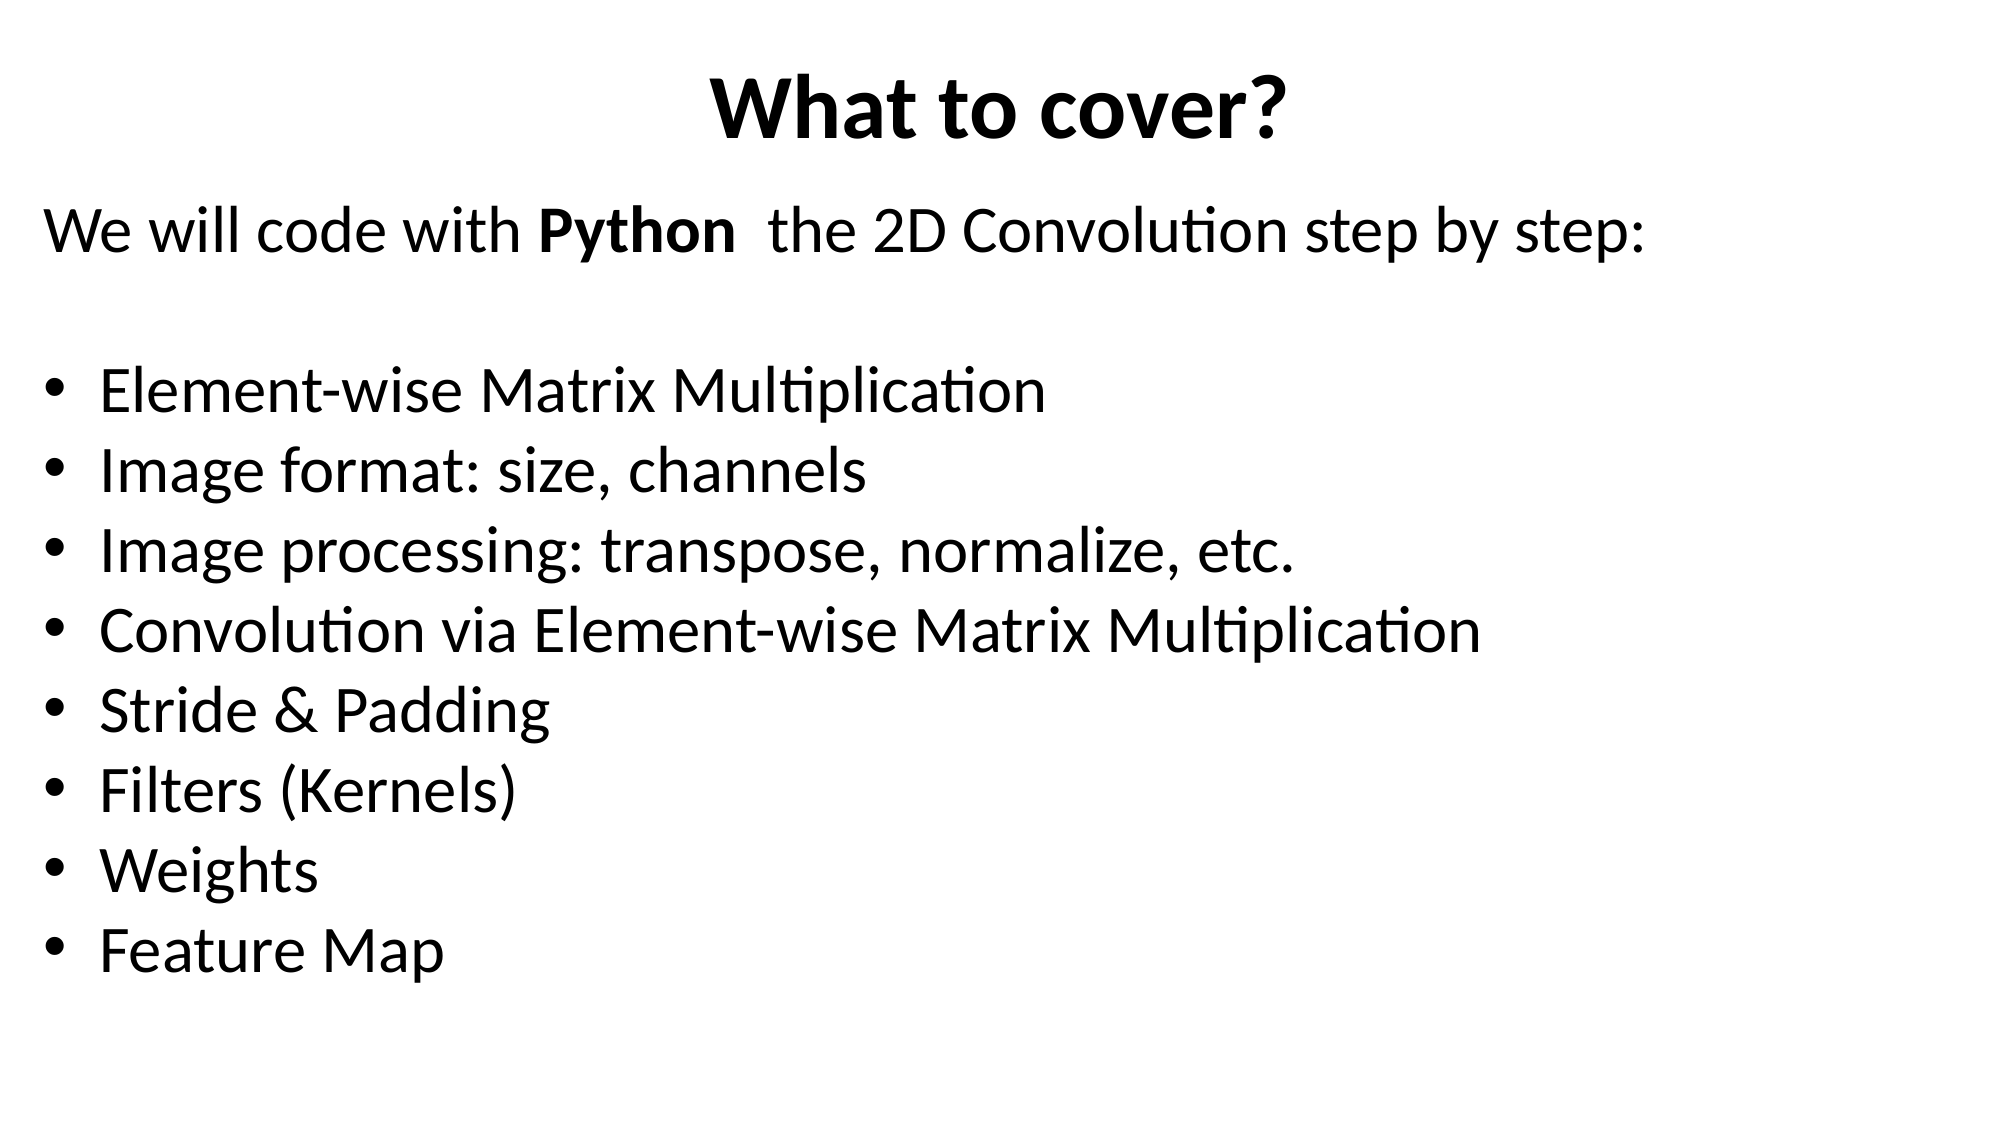

# What to cover?
We will code with Python  the 2D Convolution step by step:

Element-wise Matrix Multiplication
Image format: size, channels
Image processing: transpose, normalize, etc.
Convolution via Element-wise Matrix Multiplication
Stride & Padding
Filters (Kernels)
Weights
Feature Map